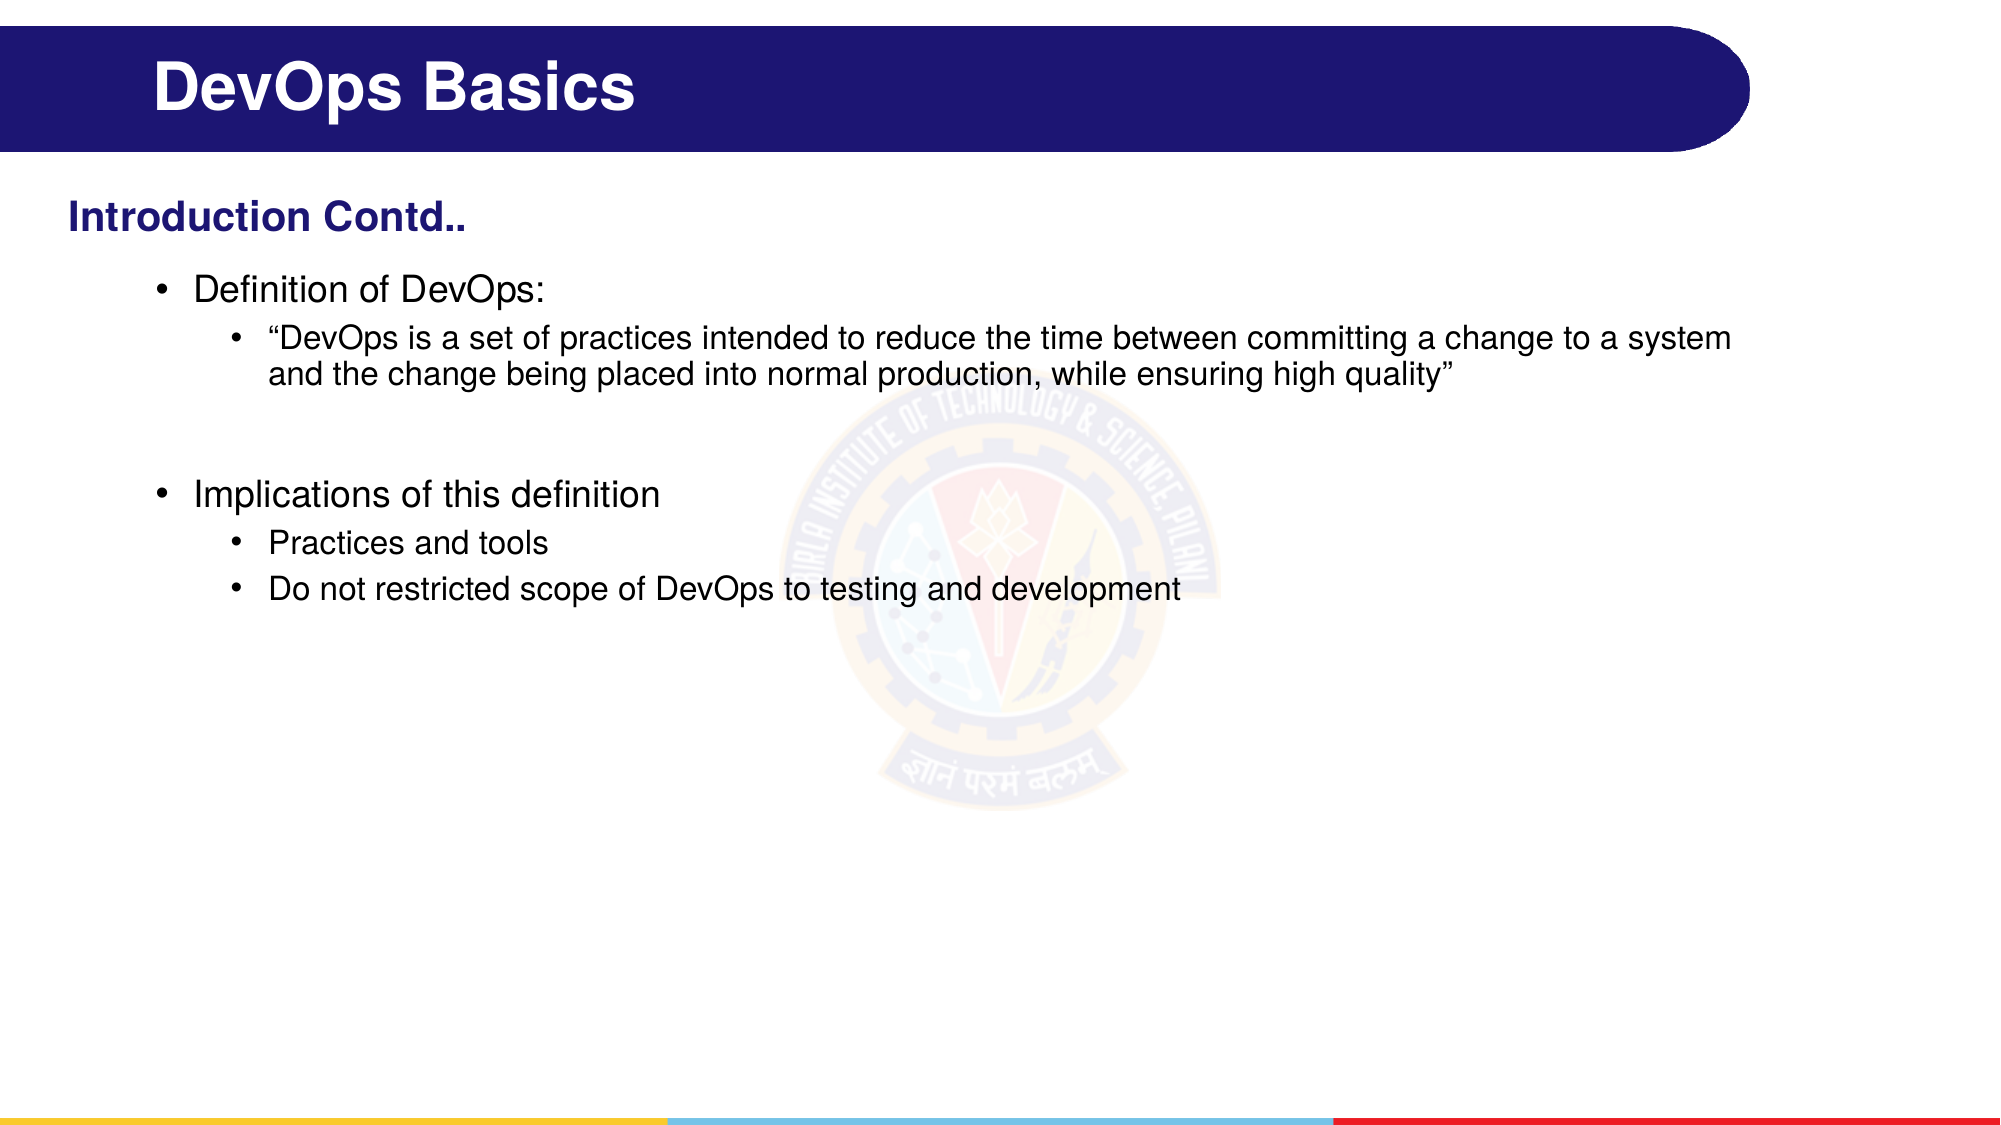

# DevOps Basics
Introduction Contd..
Definition of DevOps:
“DevOps is a set of practices intended to reduce the time between committing a change to a system and the change being placed into normal production, while ensuring high quality”

Implications of this definition
Practices and tools
Do not restricted scope of DevOps to testing and development